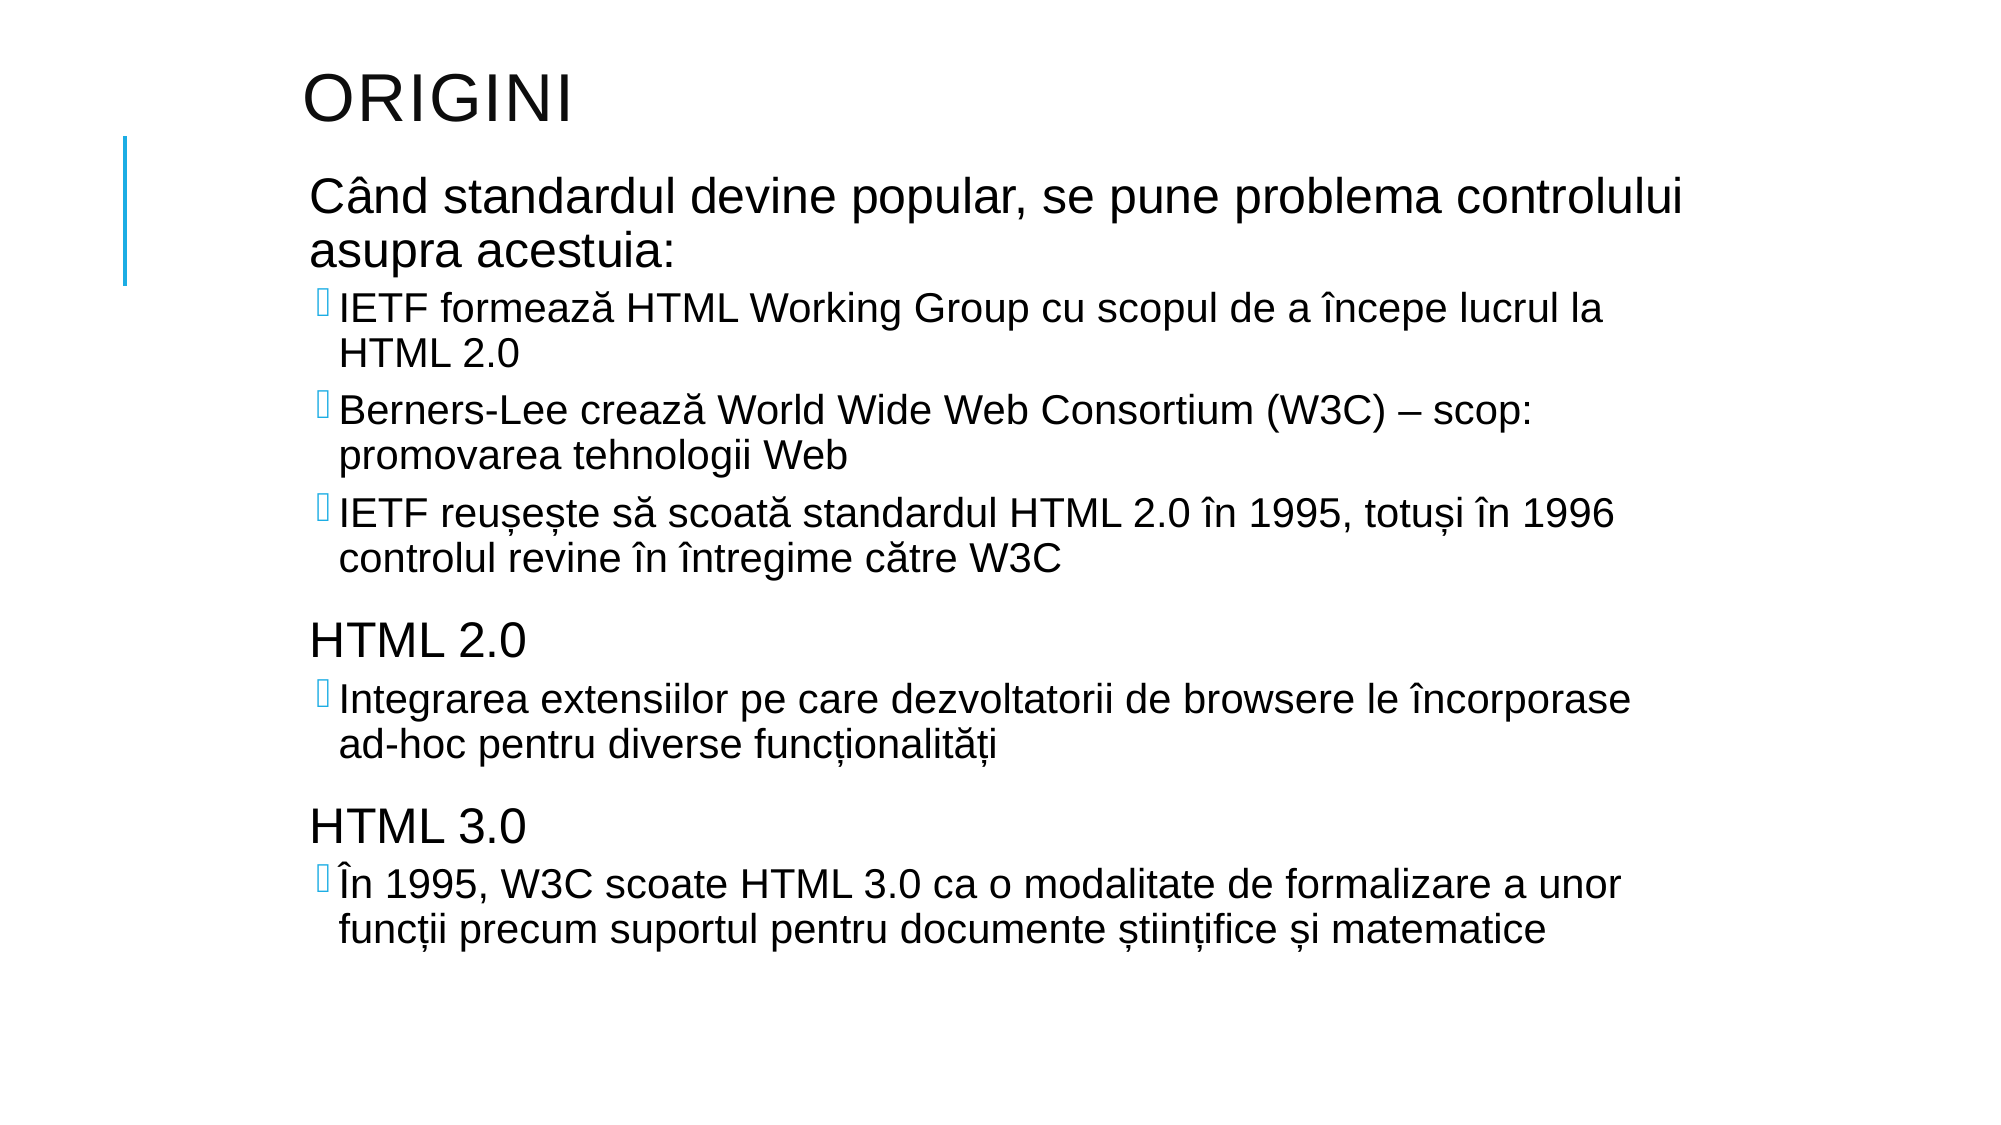

# Origini
Când standardul devine popular, se pune problema controlului asupra acestuia:
IETF formează HTML Working Group cu scopul de a începe lucrul la HTML 2.0
Berners-Lee crează World Wide Web Consortium (W3C) – scop: promovarea tehnologii Web
IETF reușește să scoată standardul HTML 2.0 în 1995, totuși în 1996 controlul revine în întregime către W3C
HTML 2.0
Integrarea extensiilor pe care dezvoltatorii de browsere le încorporase ad-hoc pentru diverse funcționalități
HTML 3.0
În 1995, W3C scoate HTML 3.0 ca o modalitate de formalizare a unor funcții precum suportul pentru documente științifice și matematice

20